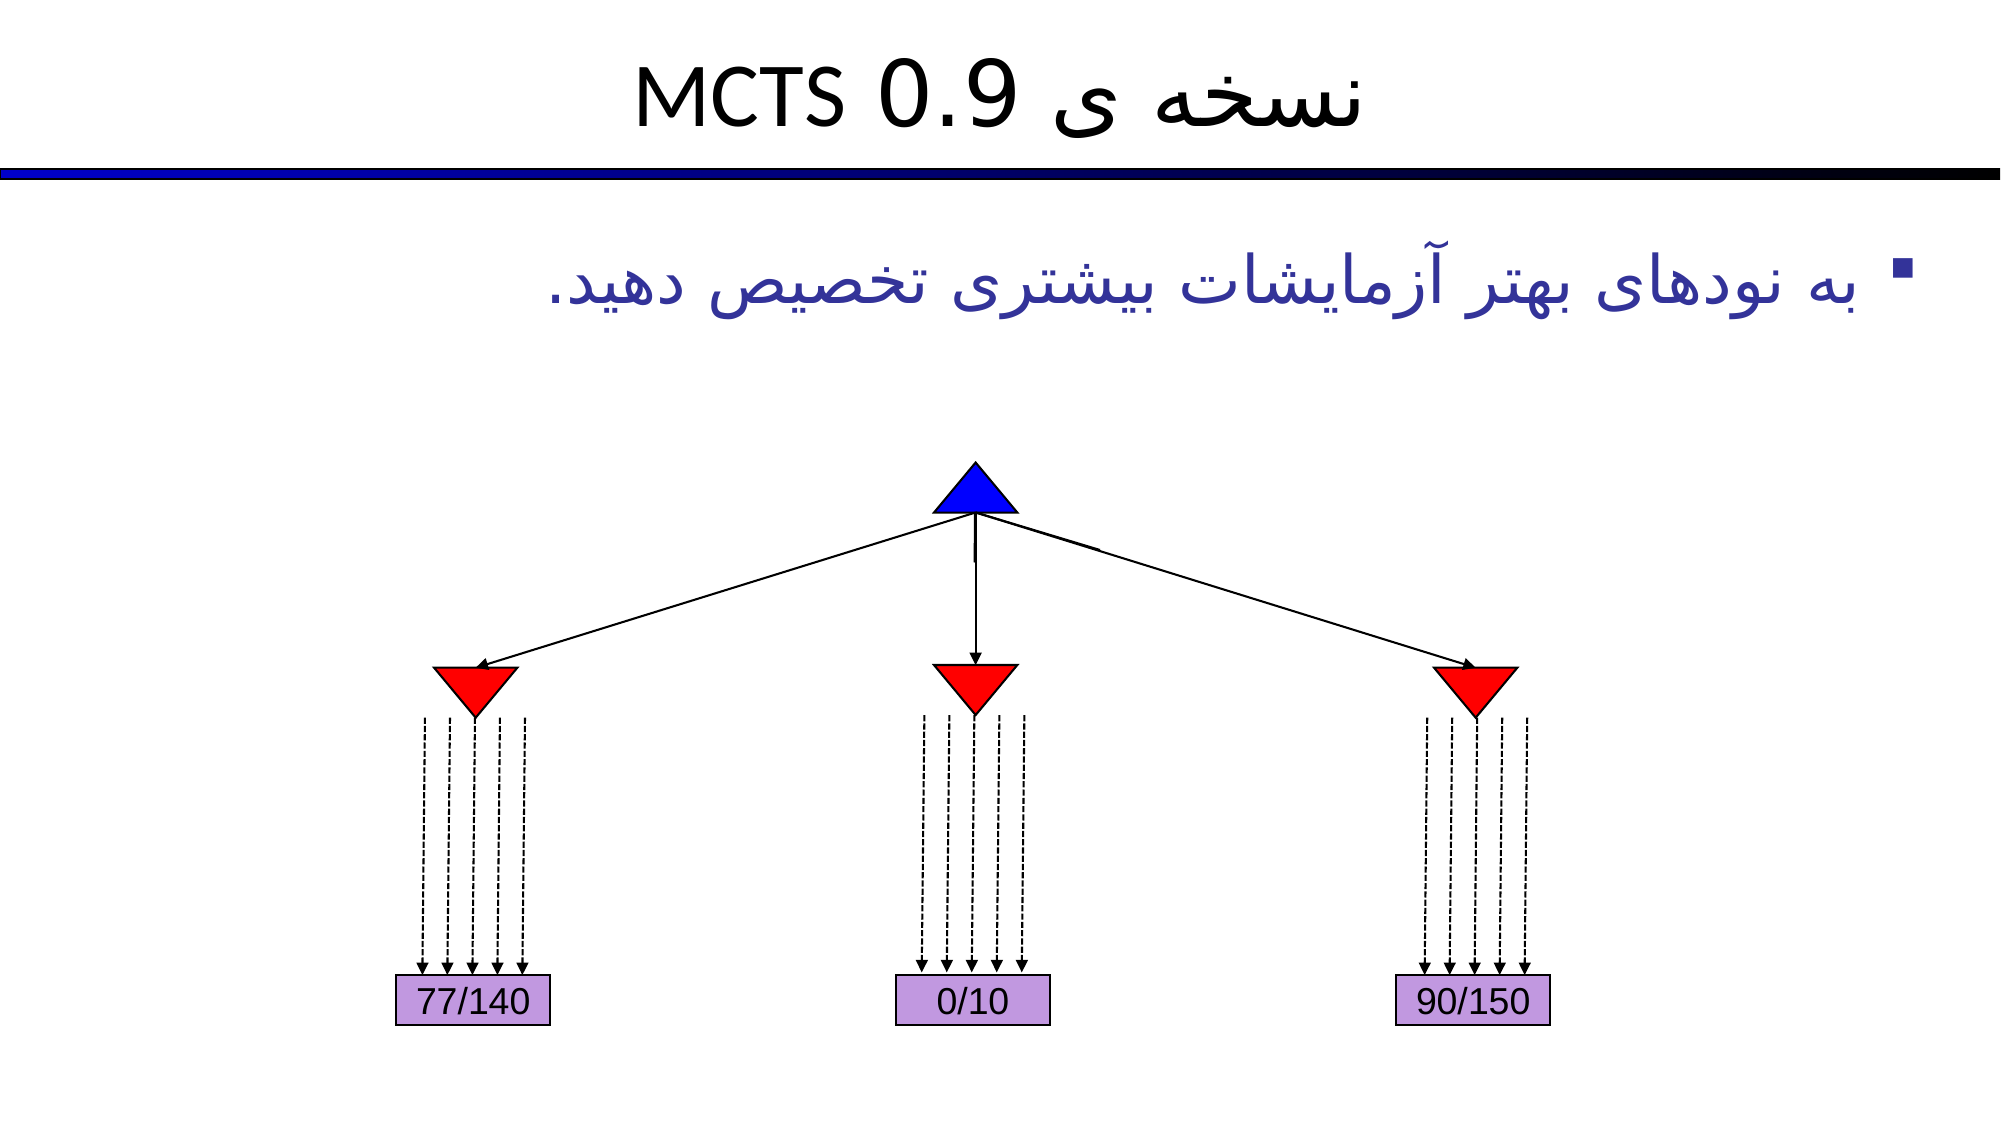

# نسخه ی 0.9 MCTS
به نودهای بهتر آزمایشات بیشتری تخصیص دهید.

77/140
0/10
90/150